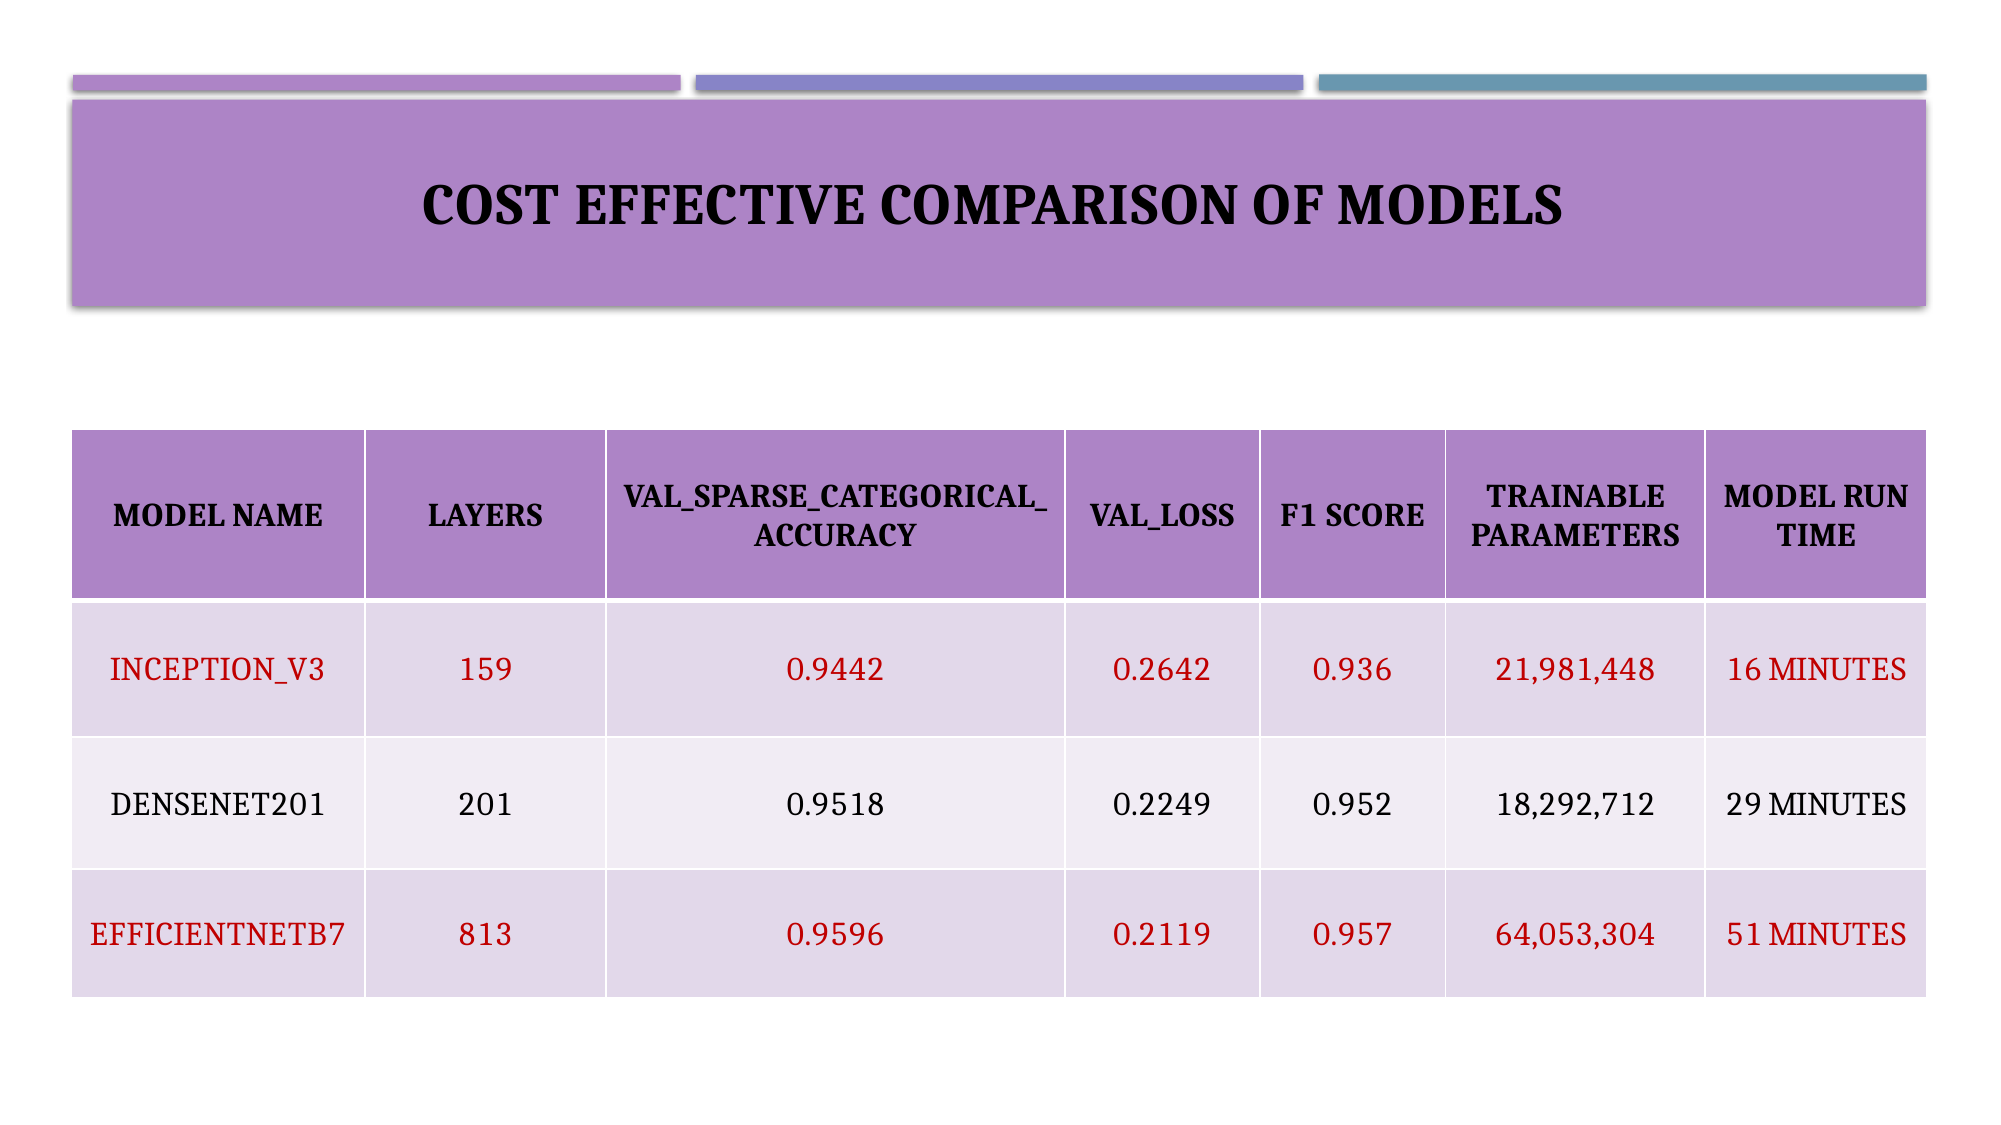

# COST EFFECTIVE comparison of models
| MODEL NAME | LAYERS | VAL\_SPARSE\_CATEGORICAL\_ACCURACY | VAL\_LOSS | F1 SCORE | TRAINABLE PARAMETERS | MODEL RUN TIME |
| --- | --- | --- | --- | --- | --- | --- |
| INCEPTION\_V3 | 159 | 0.9442 | 0.2642 | 0.936 | 21,981,448 | 16 MINUTES |
| DENSENET201 | 201 | 0.9518 | 0.2249 | 0.952 | 18,292,712 | 29 MINUTES |
| EFFICIENTNETB7 | 813 | 0.9596 | 0.2119 | 0.957 | 64,053,304 | 51 MINUTES |